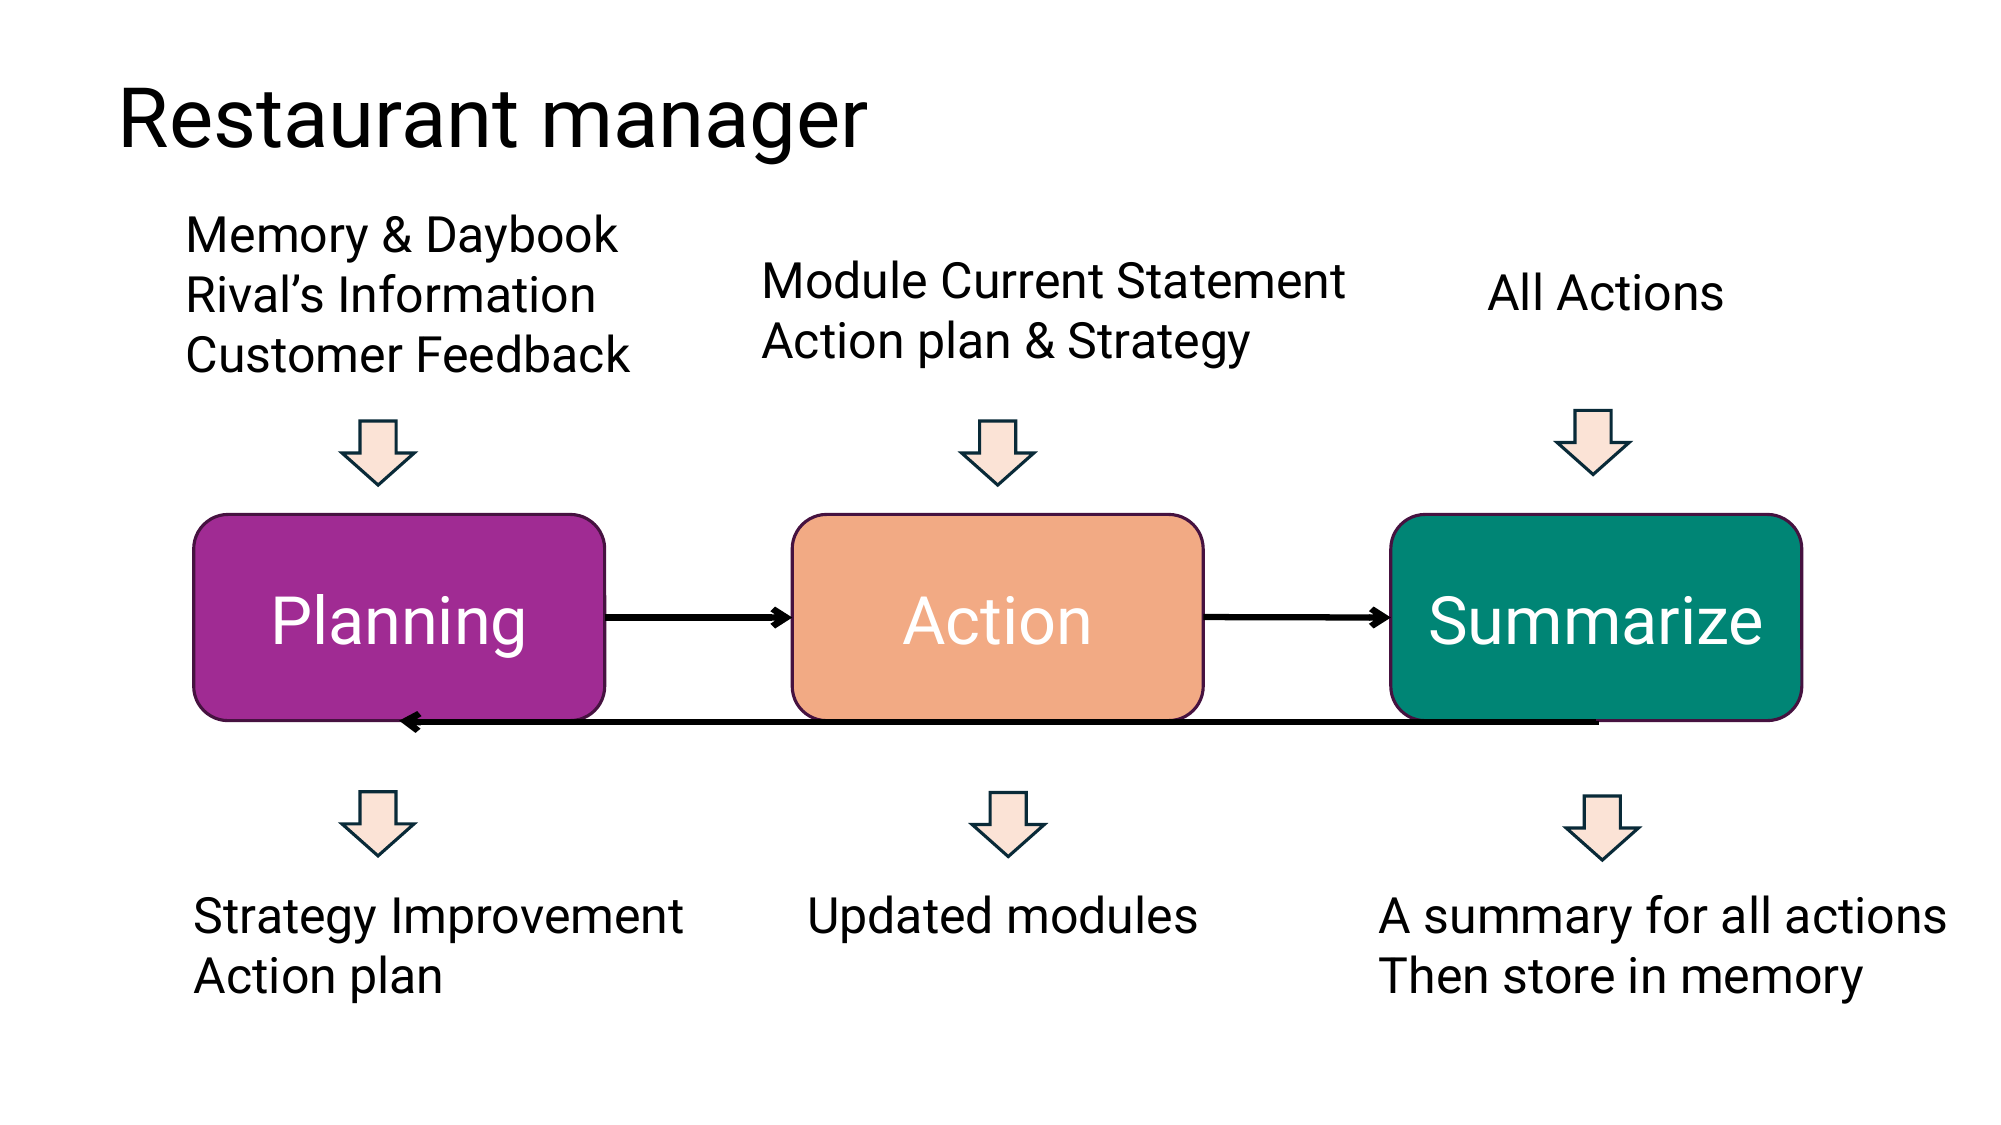

# Restaurant manager
Memory & Daybook
Rival’s Information
Customer Feedback

Module Current Statement
Action plan & Strategy

All Actions

Planning
Summarize
Action

A summary for all actions
Then store in memory
Strategy Improvement
Action plan
Updated modules